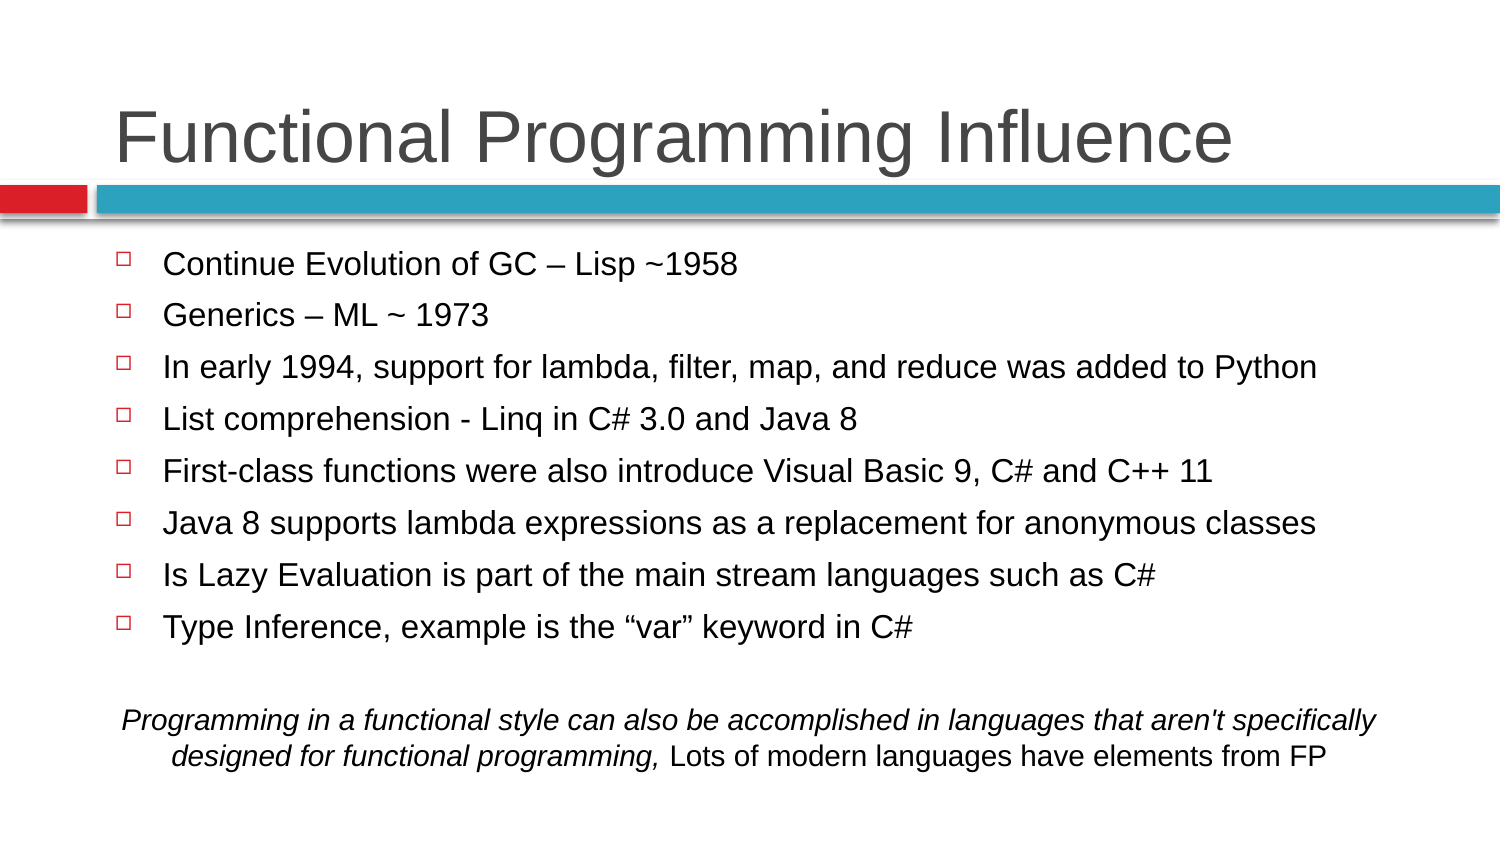

# Functional Programming Influence
Continue Evolution of GC – Lisp ~1958
Generics – ML ~ 1973
In early 1994, support for lambda, filter, map, and reduce was added to Python
List comprehension - Linq in C# 3.0 and Java 8
First-class functions were also introduce Visual Basic 9, C# and C++ 11
Java 8 supports lambda expressions as a replacement for anonymous classes
Is Lazy Evaluation is part of the main stream languages such as C#
Type Inference, example is the “var” keyword in C#

Programming in a functional style can also be accomplished in languages that aren't specifically designed for functional programming, Lots of modern languages have elements from FP